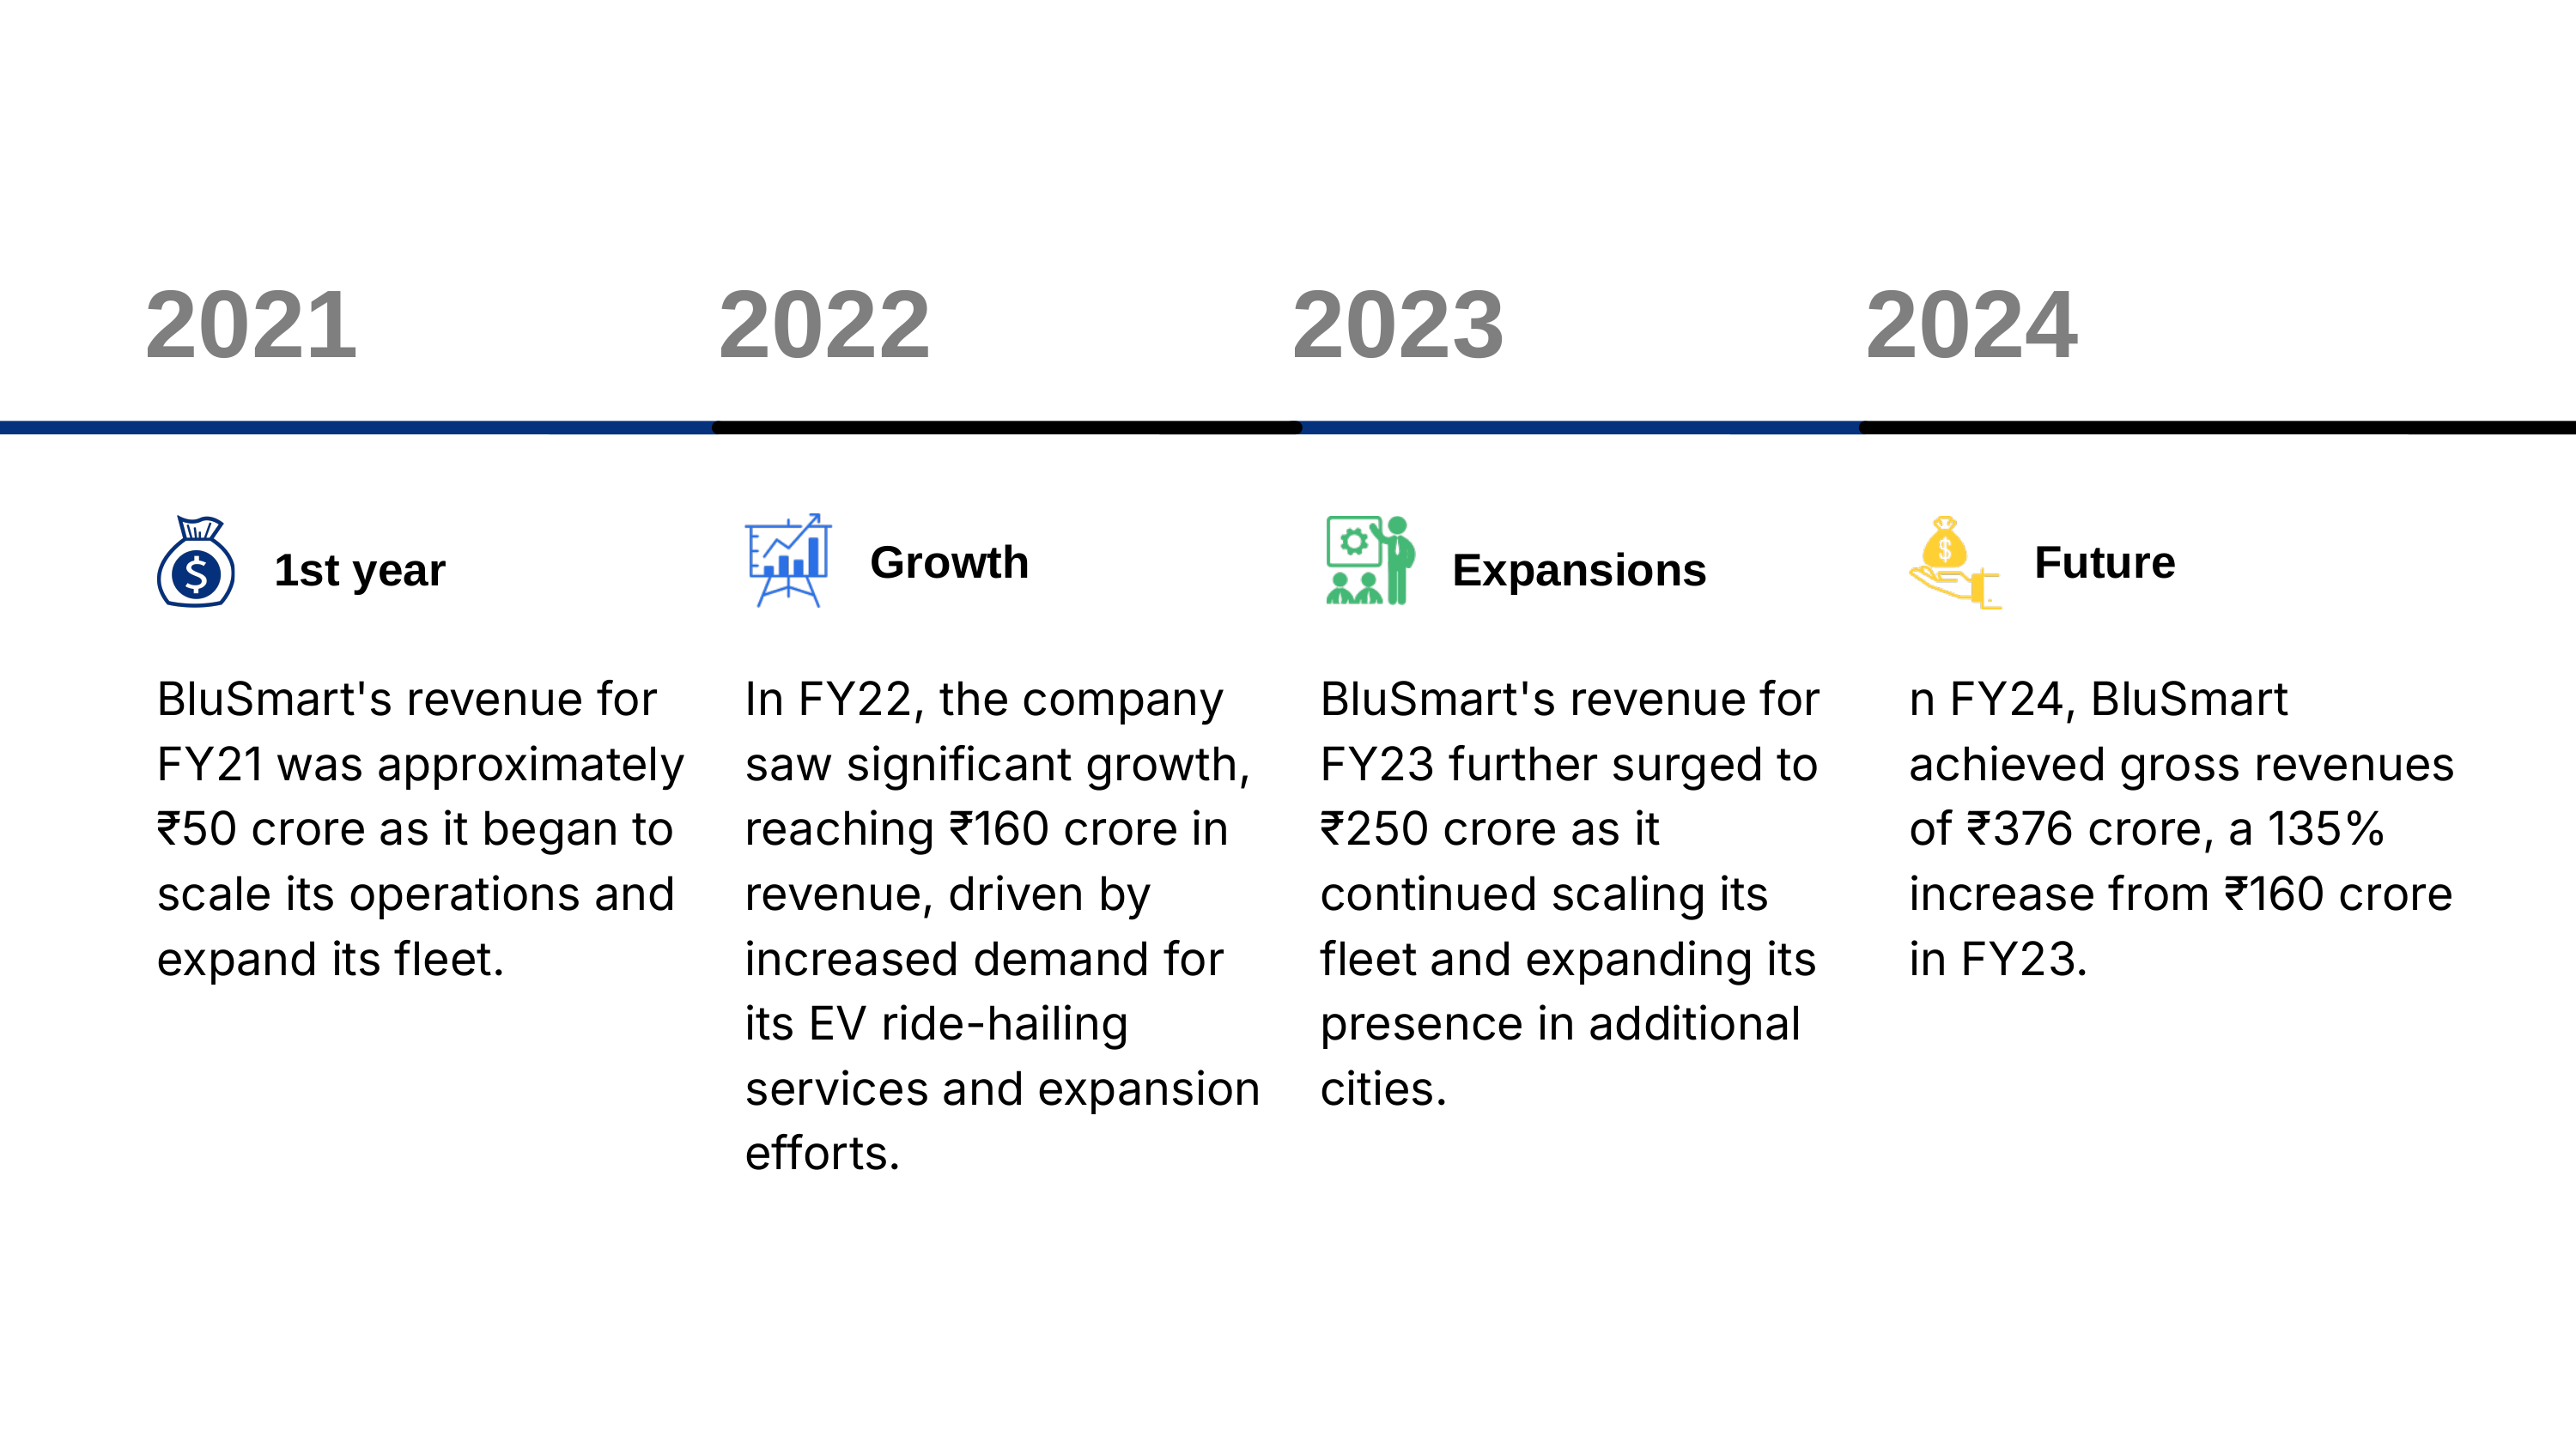

2021
2022
2023
2024

Growth
Future
1st year
Expansions
BluSmart's revenue for FY21 was approximately ₹50 crore as it began to scale its operations and expand its fleet.
In FY22, the company saw significant growth, reaching ₹160 crore in revenue, driven by increased demand for its EV ride-hailing services and expansion efforts.
BluSmart's revenue for FY23 further surged to ₹250 crore as it continued scaling its fleet and expanding its presence in additional cities.
n FY24, BluSmart achieved gross revenues of ₹376 crore, a 135% increase from ₹160 crore in FY23.